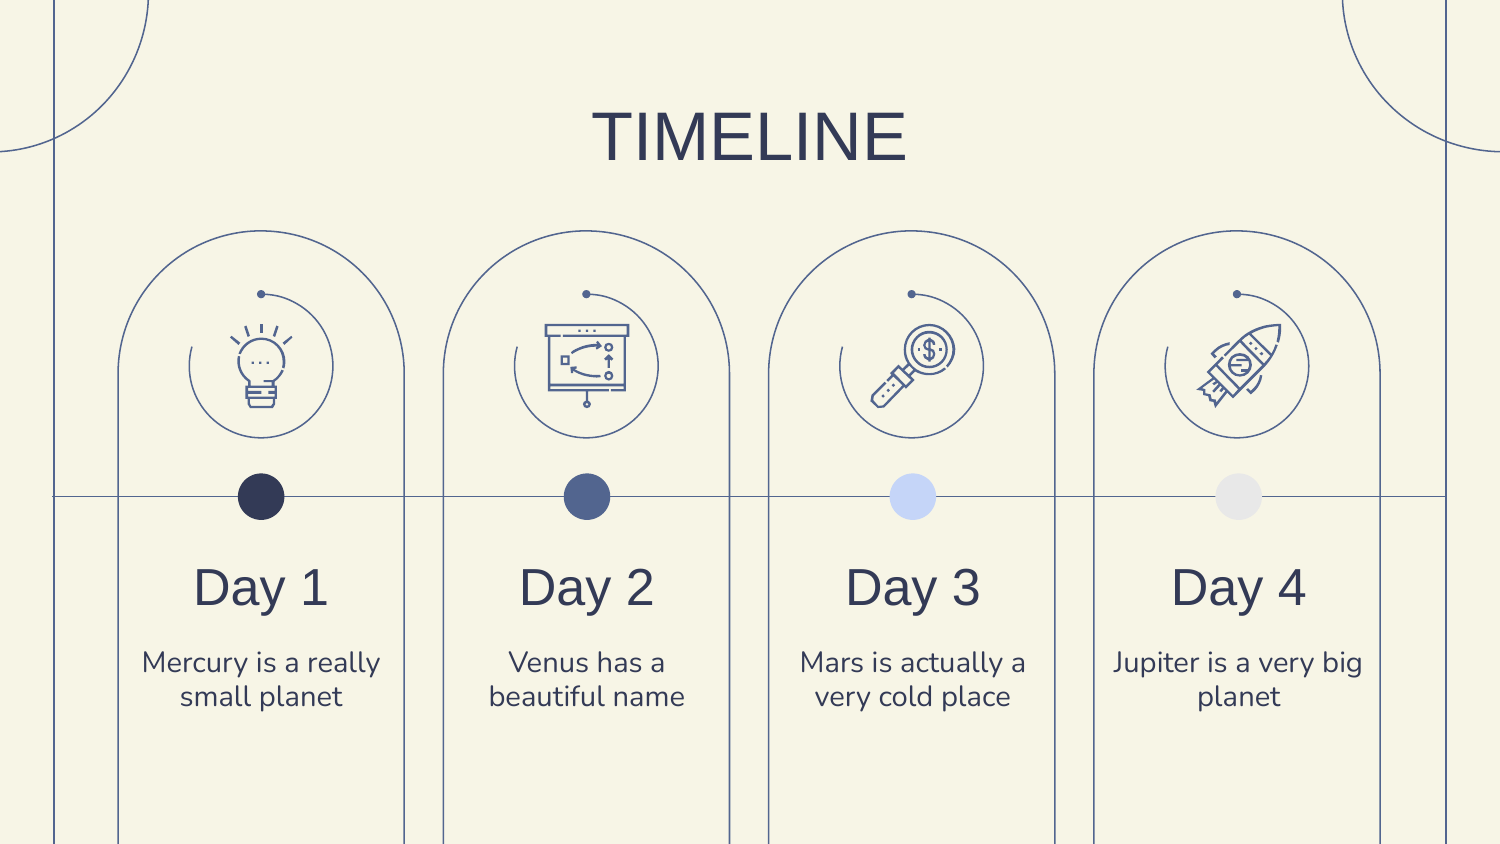

# TIMELINE

Day 1
Day 2
Day 3
Day 4
Mercury is a really small planet
Venus has a beautiful name
Mars is actually a very cold place
Jupiter is a very big planet